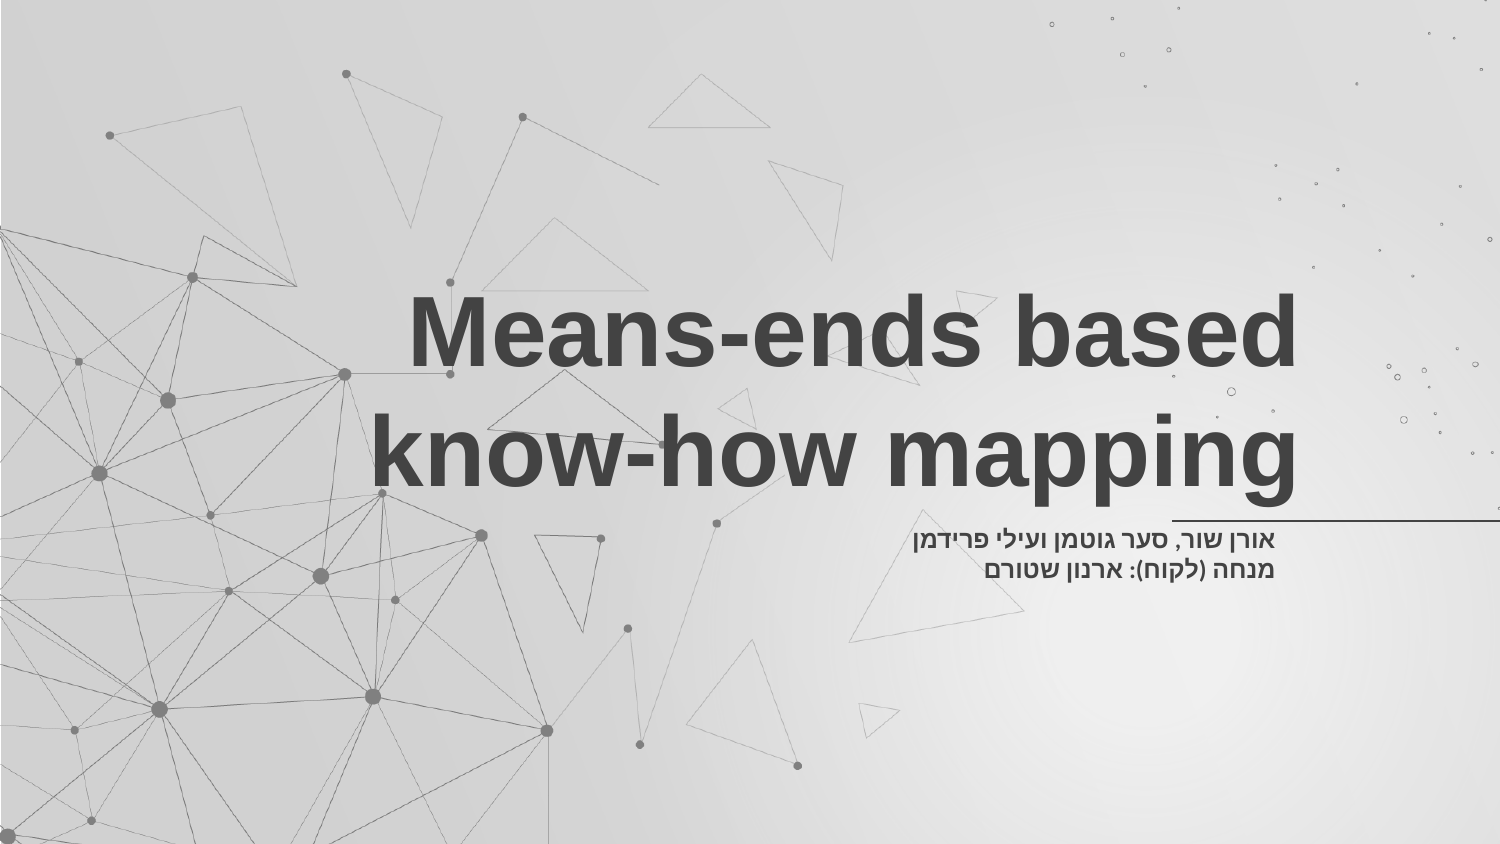

# Means-ends based know-how mapping
אורן שור, סער גוטמן ועילי פרידמן
מנחה (לקוח): ארנון שטורם